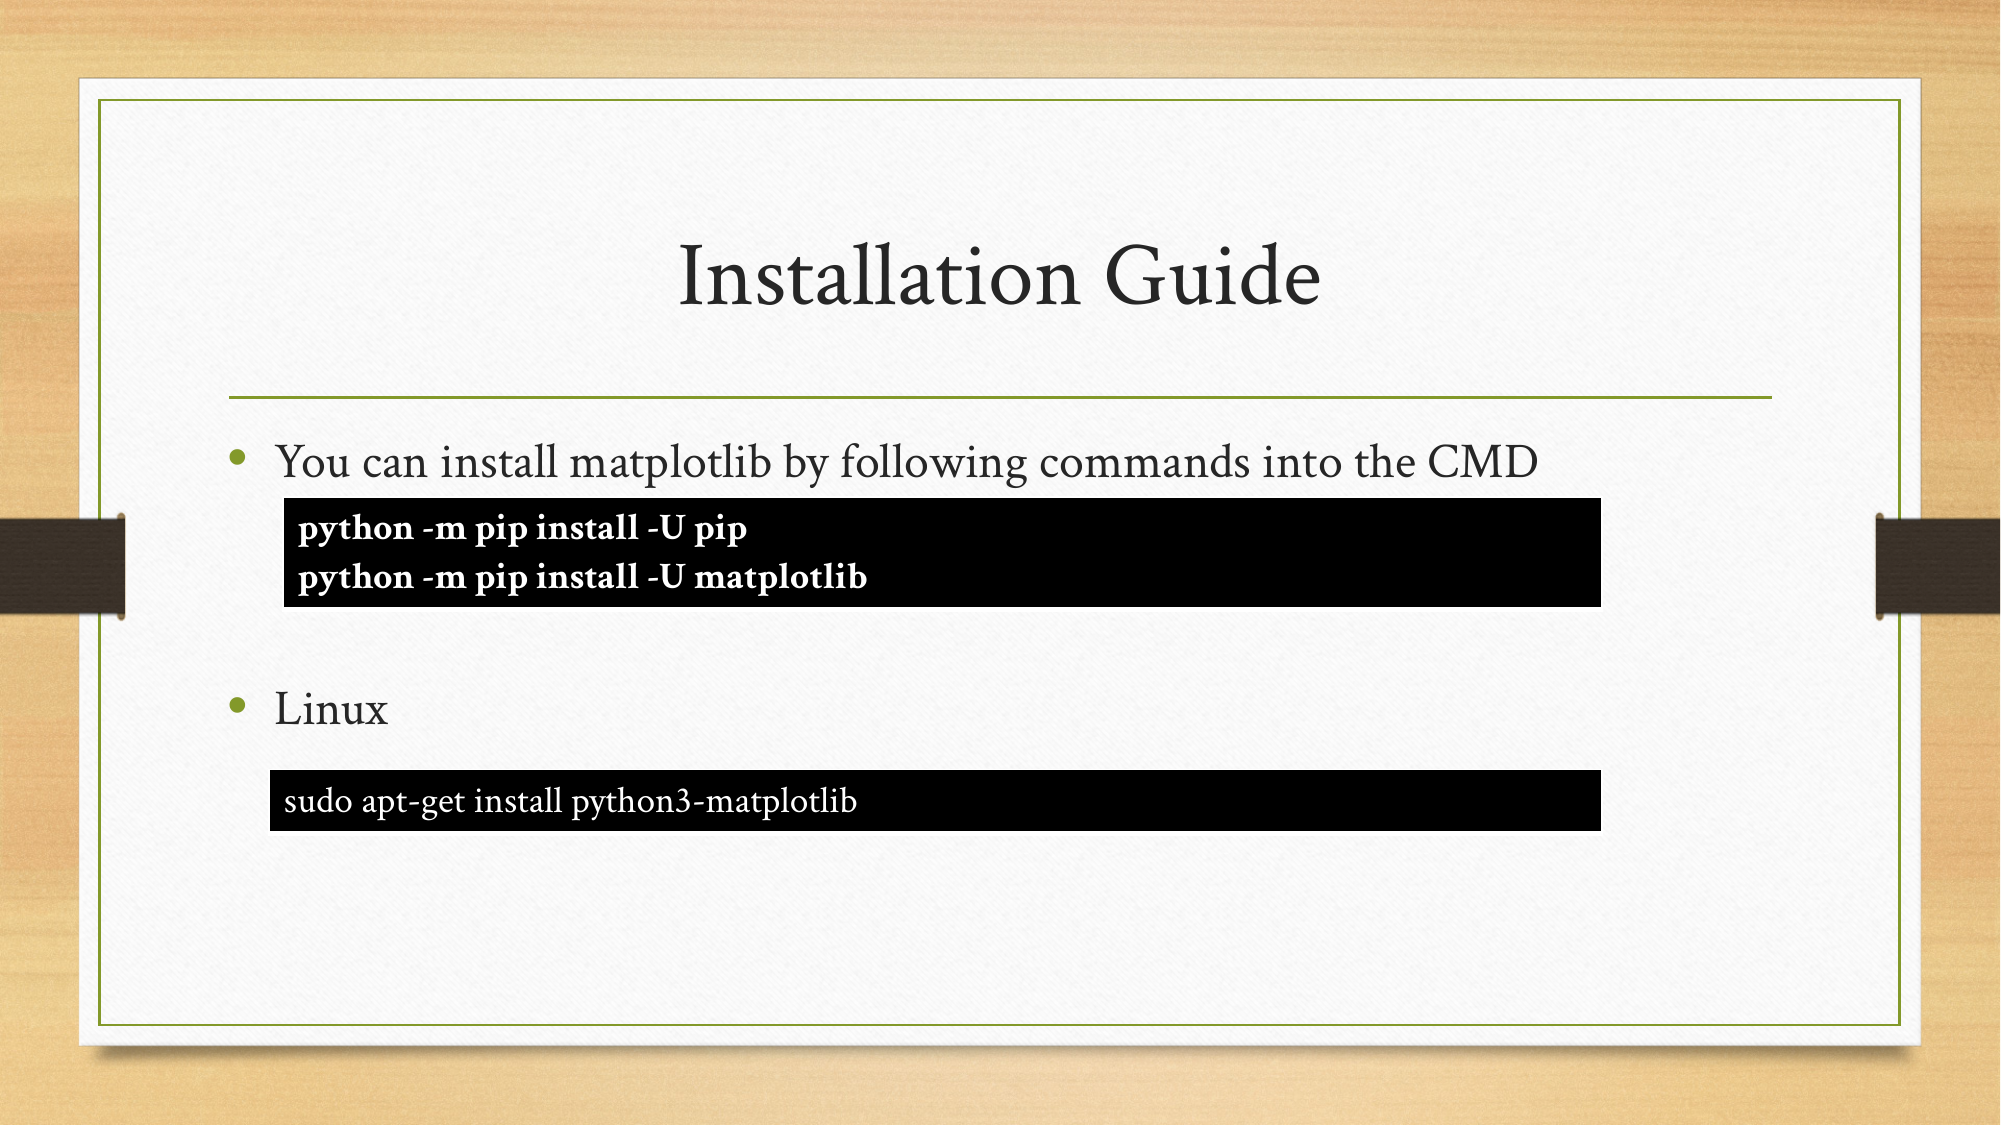

# Installation Guide
You can install matplotlib by following commands into the CMD

Linux

| python -m pip install -U pip python -m pip install -U matplotlib |
| --- |
| sudo apt-get install python3-matplotlib |
| --- |